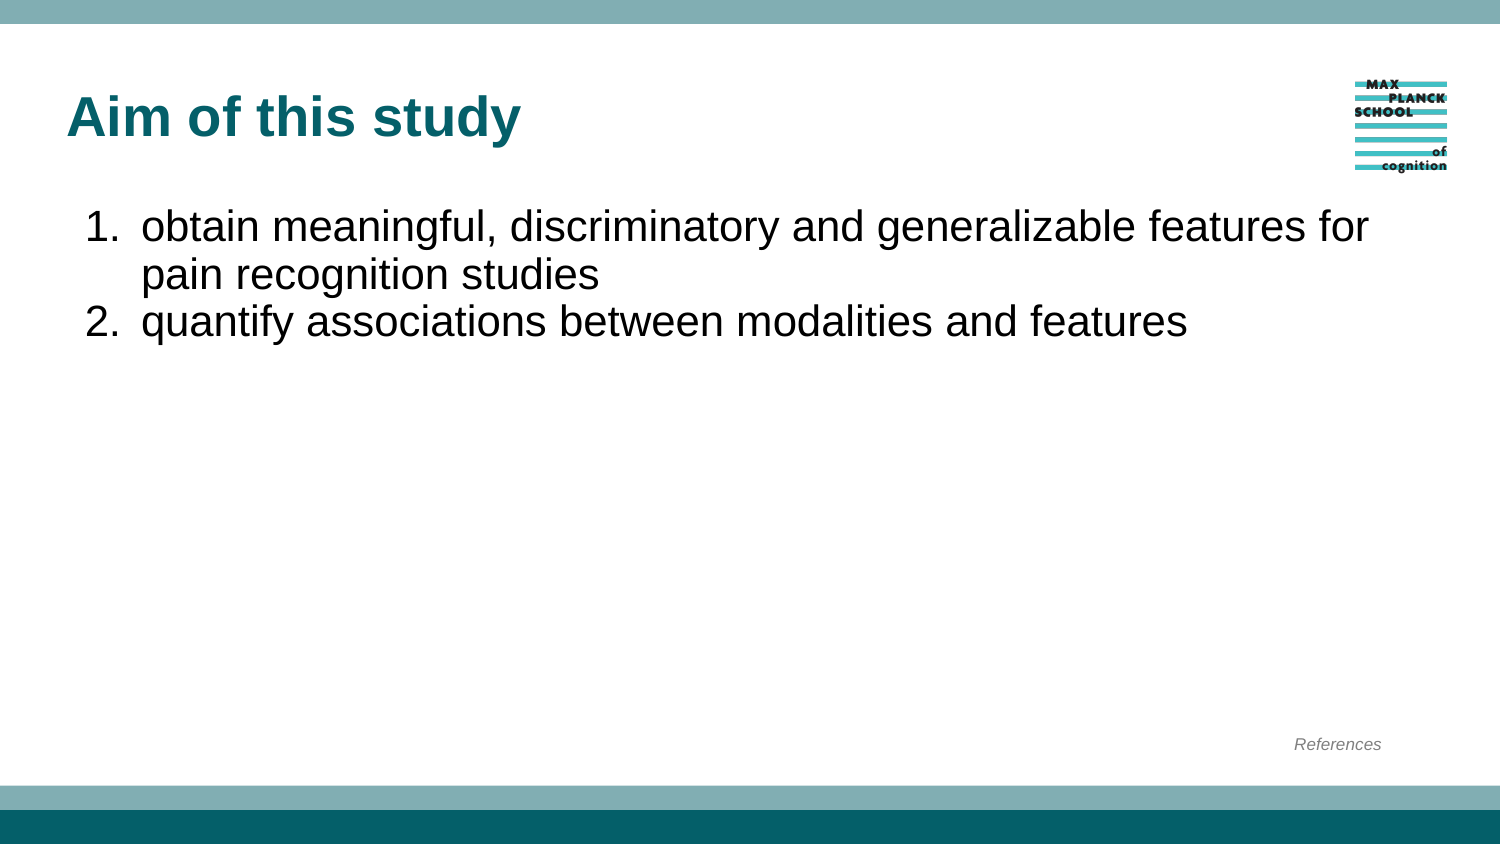

# Aim of this study
obtain meaningful, discriminatory and generalizable features for pain recognition studies
quantify associations between modalities and features